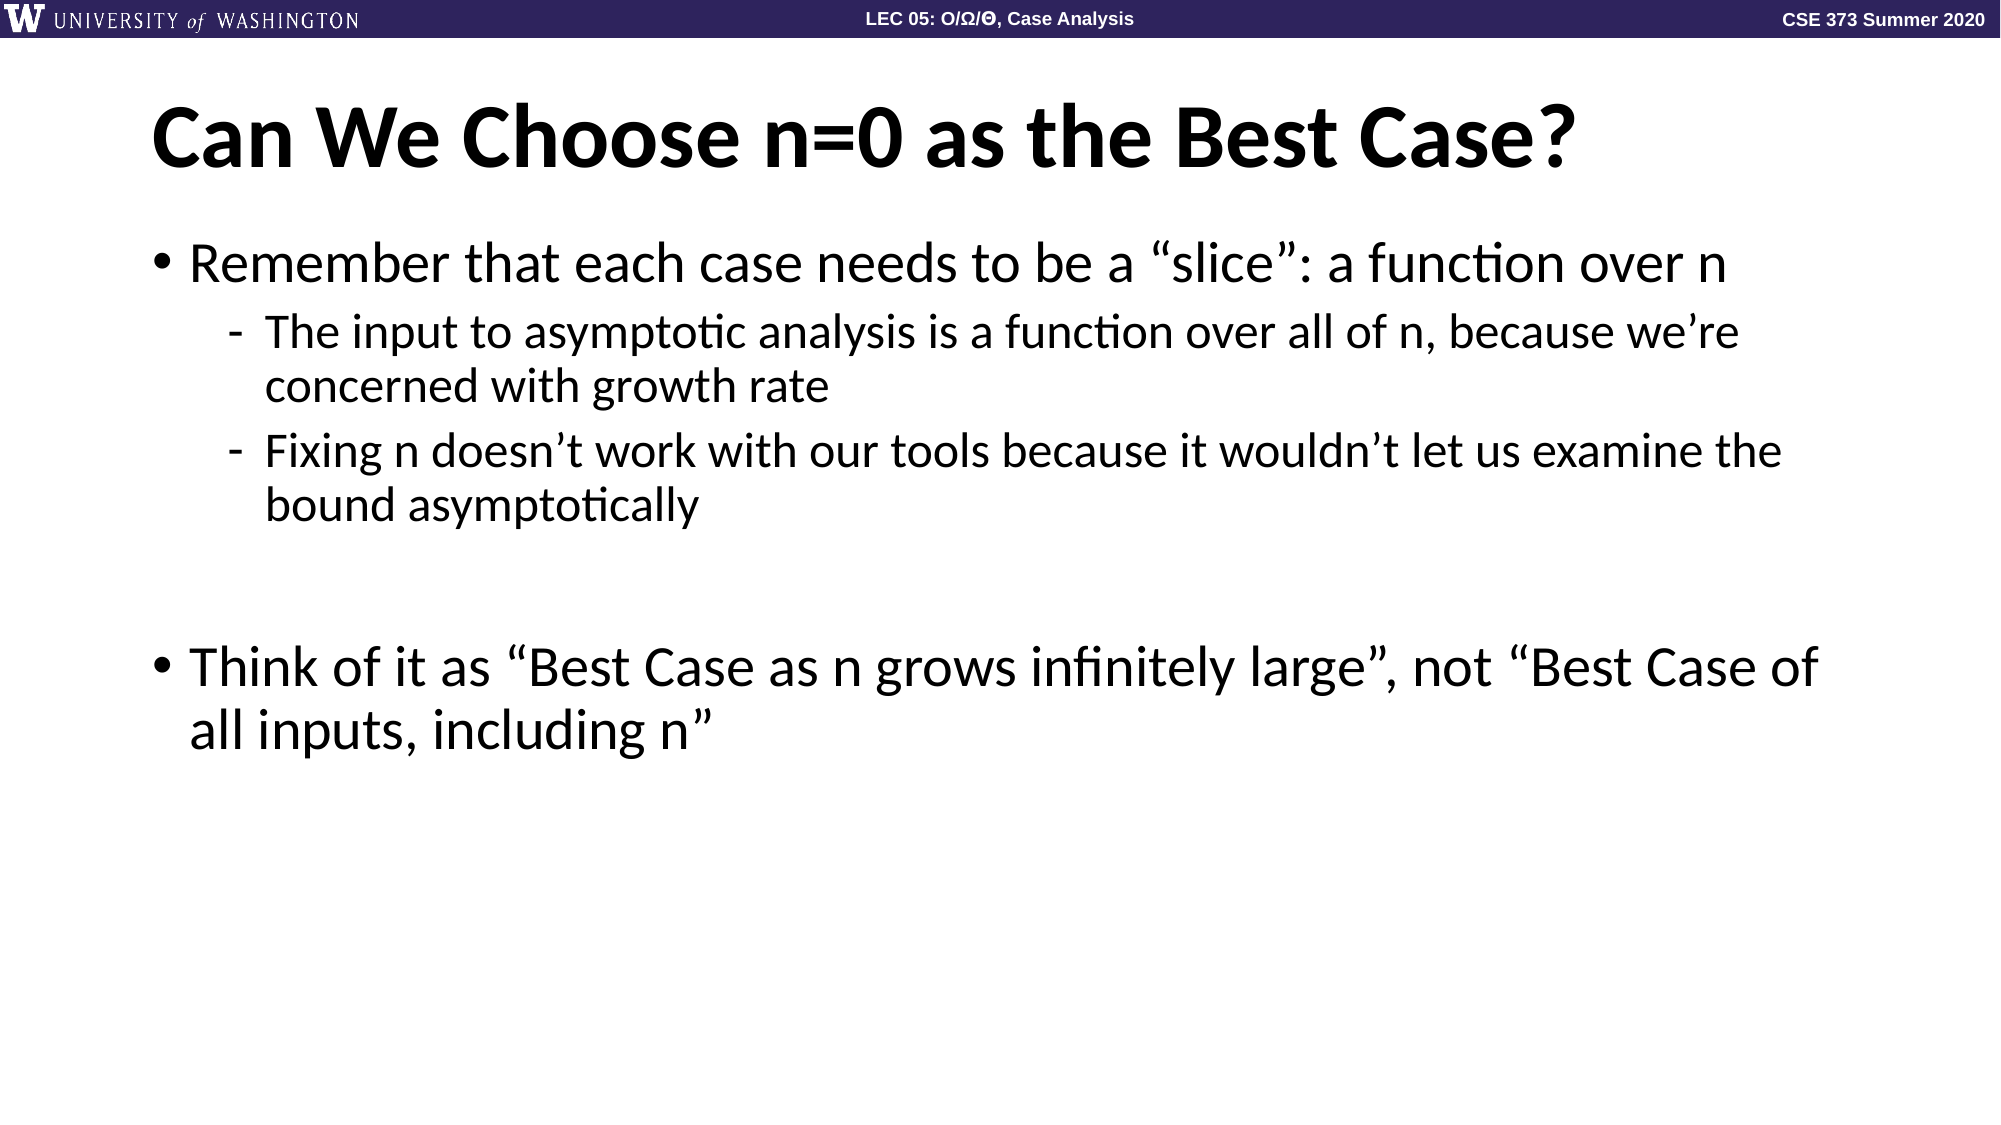

# Can We Choose n=0 as the Best Case?
Remember that each case needs to be a “slice”: a function over n
The input to asymptotic analysis is a function over all of n, because we’re concerned with growth rate
Fixing n doesn’t work with our tools because it wouldn’t let us examine the bound asymptotically

Think of it as “Best Case as n grows infinitely large”, not “Best Case of all inputs, including n”